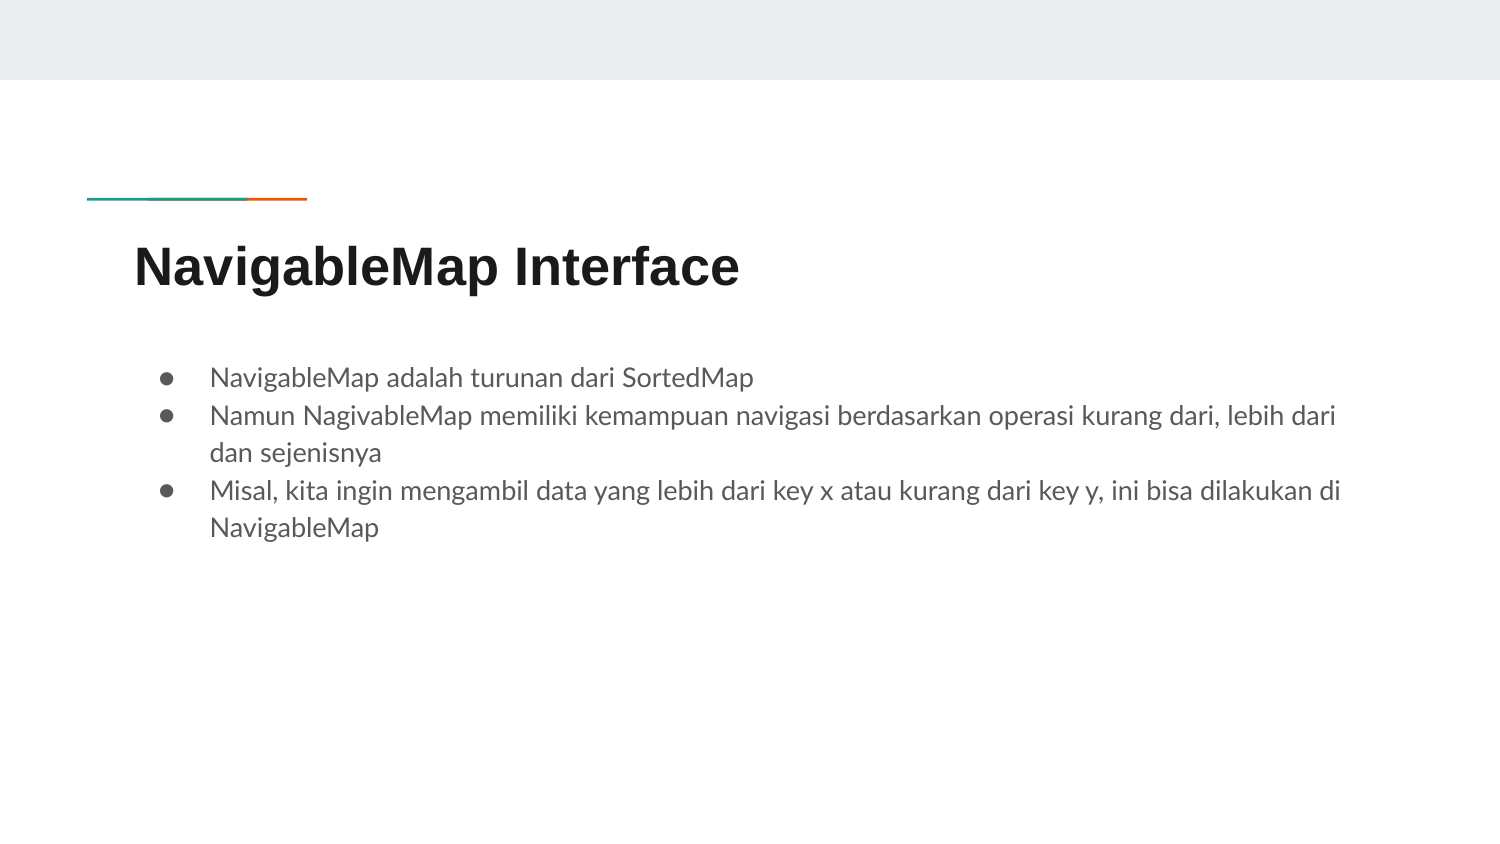

# NavigableMap Interface
NavigableMap adalah turunan dari SortedMap
Namun NagivableMap memiliki kemampuan navigasi berdasarkan operasi kurang dari, lebih dari dan sejenisnya
Misal, kita ingin mengambil data yang lebih dari key x atau kurang dari key y, ini bisa dilakukan di NavigableMap